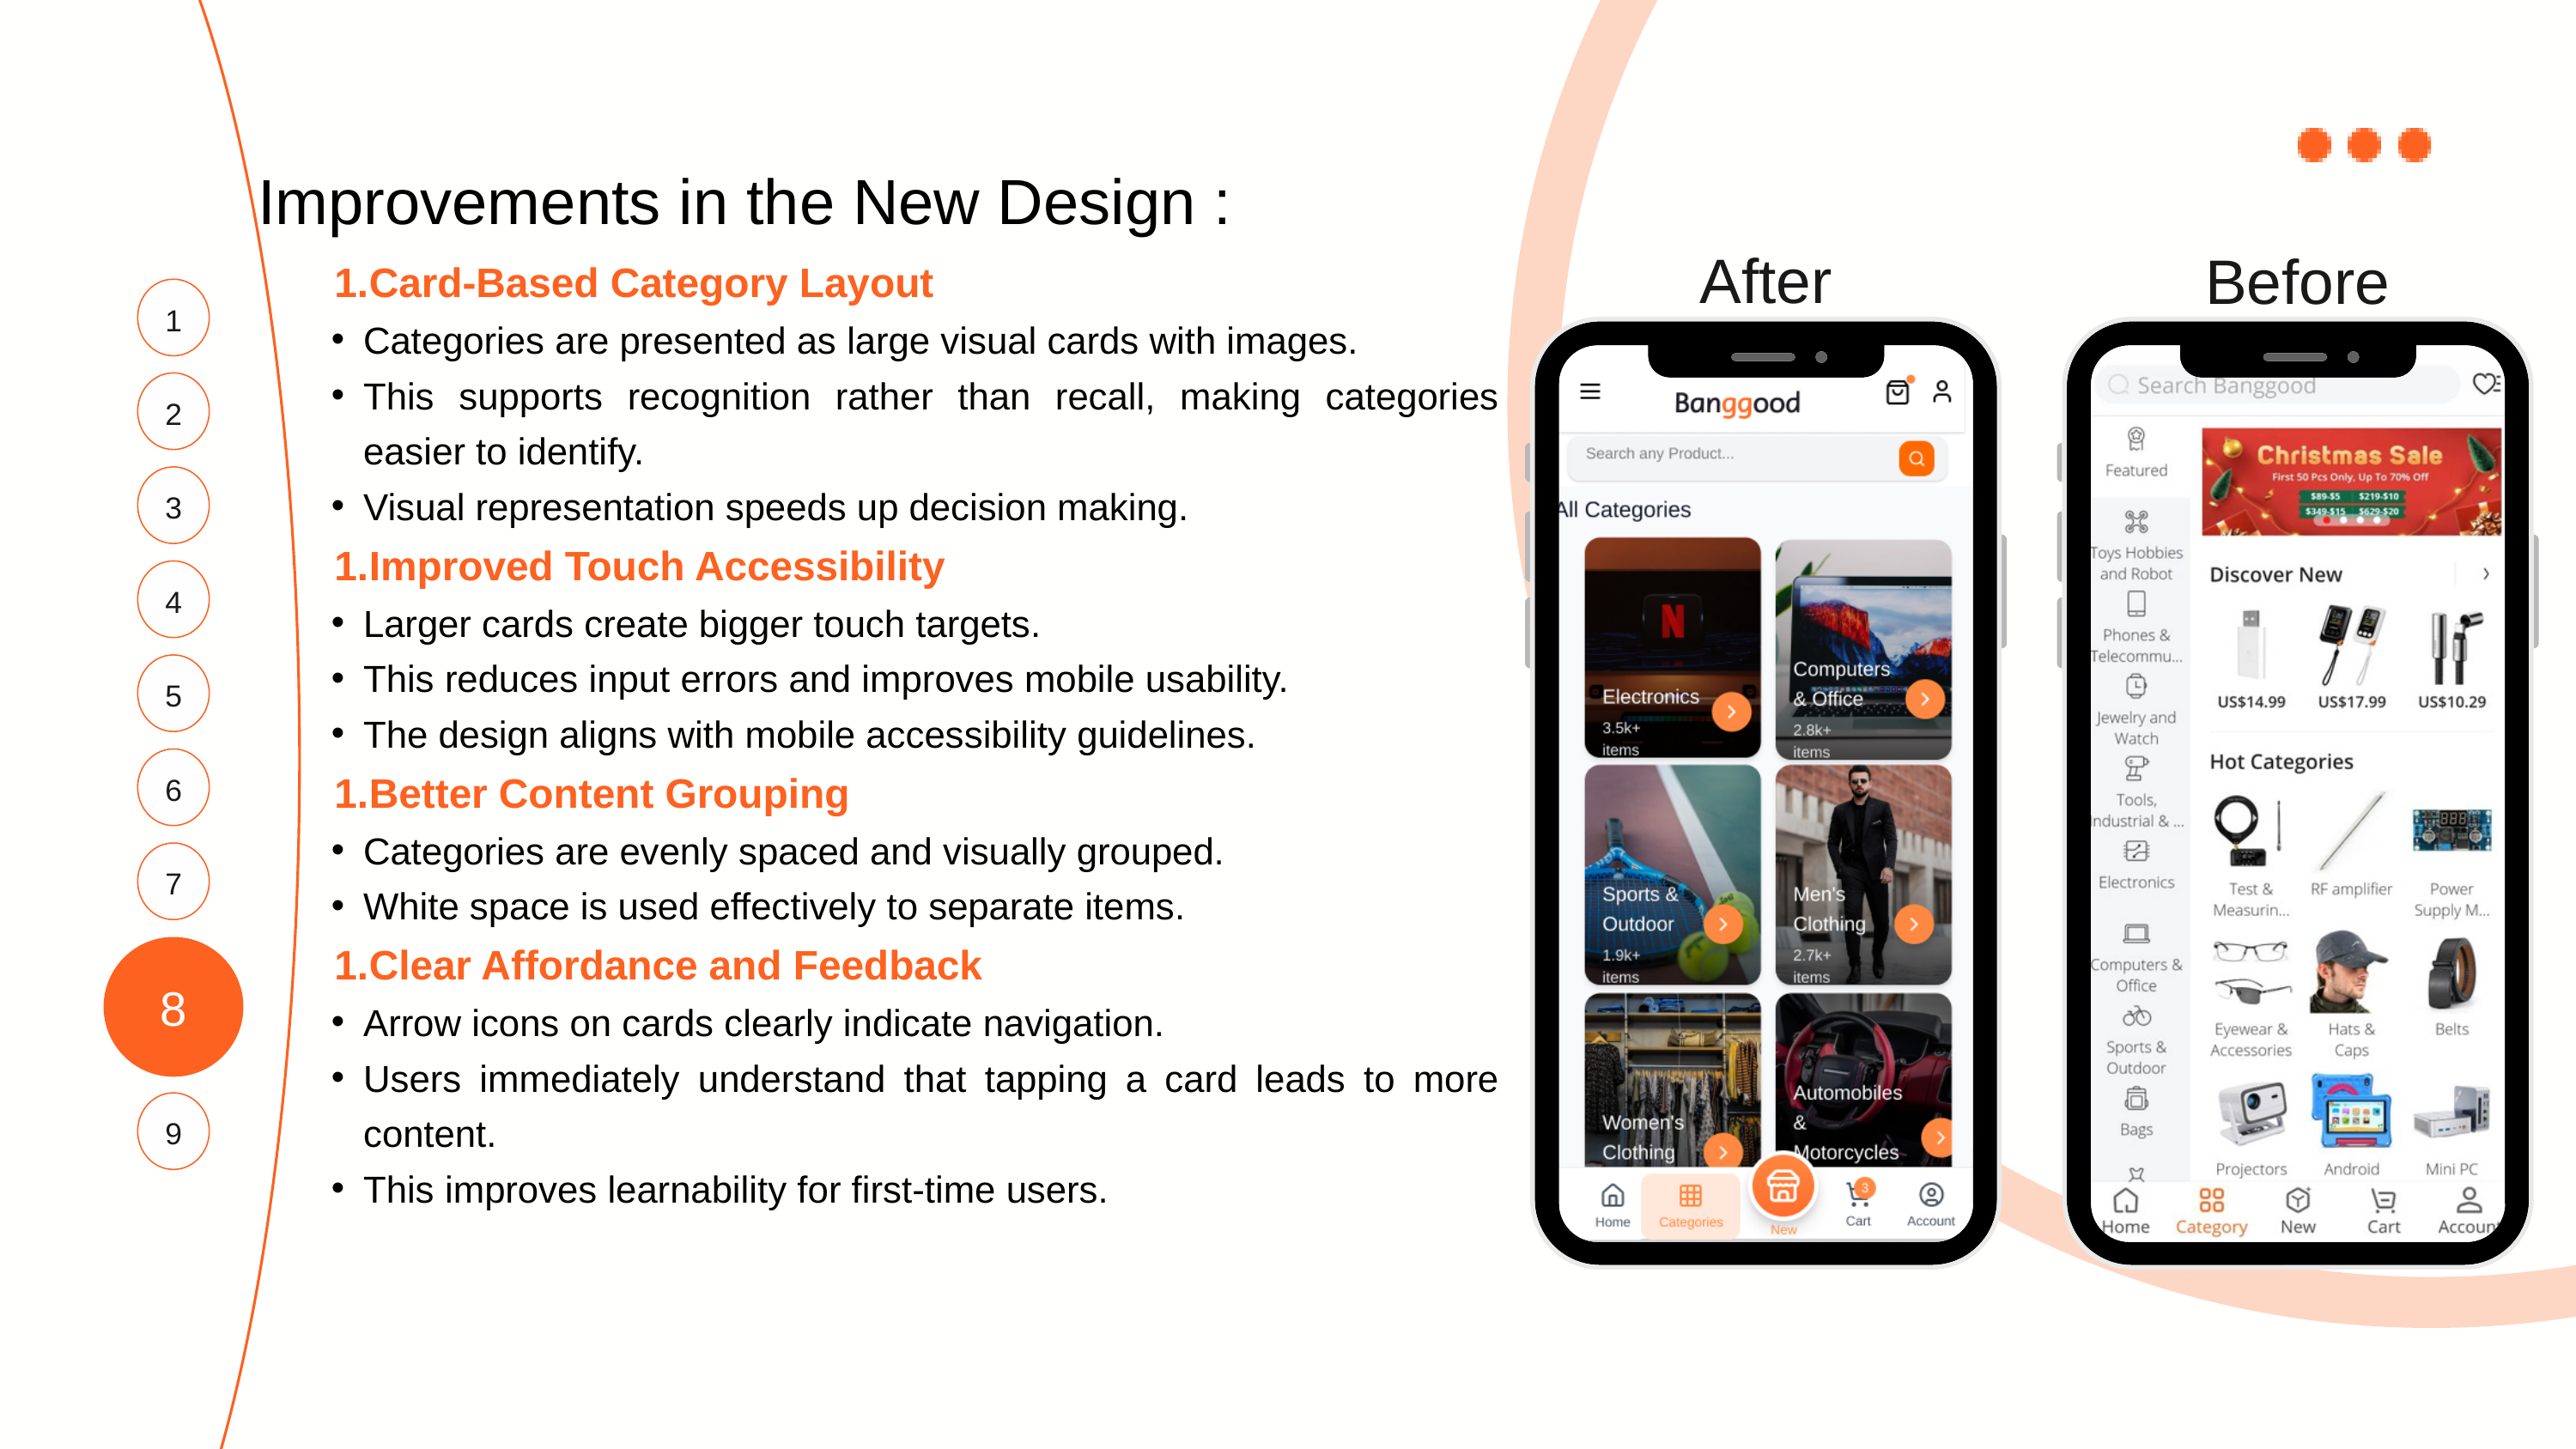

Improvements in the New Design :
After
Before
Card-Based Category Layout
Categories are presented as large visual cards with images.
This supports recognition rather than recall, making categories easier to identify.
Visual representation speeds up decision making.
Improved Touch Accessibility
Larger cards create bigger touch targets.
This reduces input errors and improves mobile usability.
The design aligns with mobile accessibility guidelines.
Better Content Grouping
Categories are evenly spaced and visually grouped.
White space is used effectively to separate items.
Clear Affordance and Feedback
Arrow icons on cards clearly indicate navigation.
Users immediately understand that tapping a card leads to more content.
This improves learnability for first-time users.

1

2

3

4

5

6

7

8

9